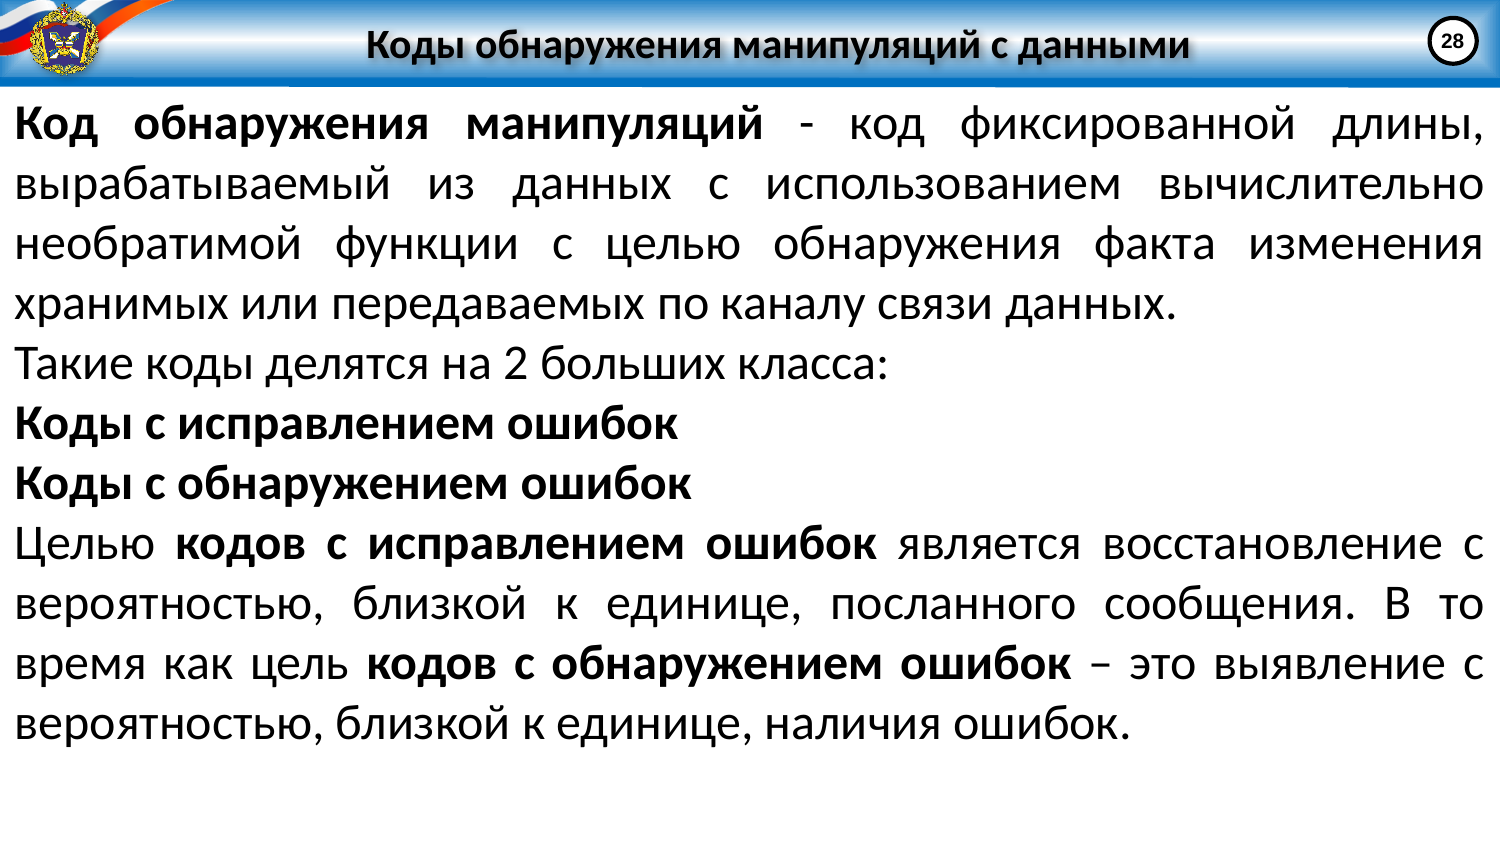

28
# Коды обнаружения манипуляций с данными
Код обнаружения манипуляций - код фиксированной длины, вырабатываемый из данных с использованием вычислительно необратимой функции с целью обнаружения факта изменения хранимых или передаваемых по каналу связи данных.
Такие коды делятся на 2 больших класса:
Коды с исправлением ошибок
Коды с обнаружением ошибок
Целью кодов с исправлением ошибок является восстановление с вероятностью, близкой к единице, посланного сообщения. В то время как цель кодов с обнаружением ошибок – это выявление с вероятностью, близкой к единице, наличия ошибок.